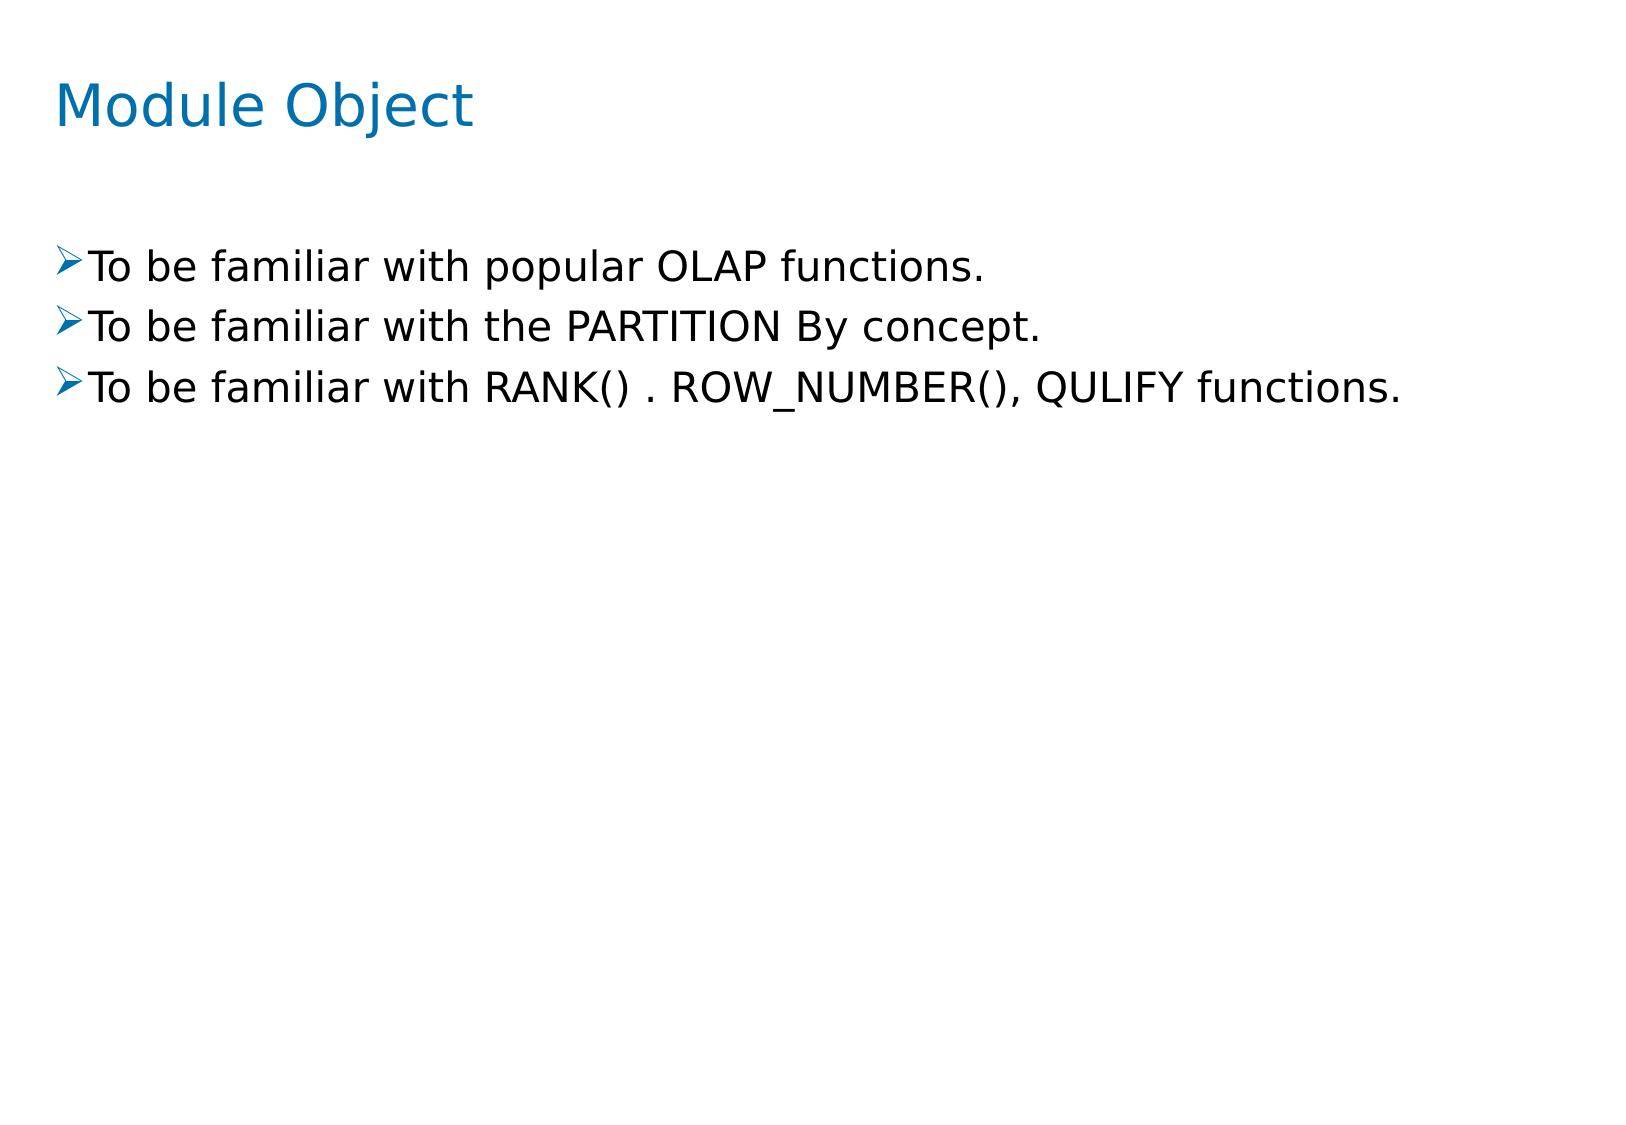

# Module Object
To be familiar with popular OLAP functions.
To be familiar with the PARTITION By concept.
To be familiar with RANK() . ROW_NUMBER(), QULIFY functions.